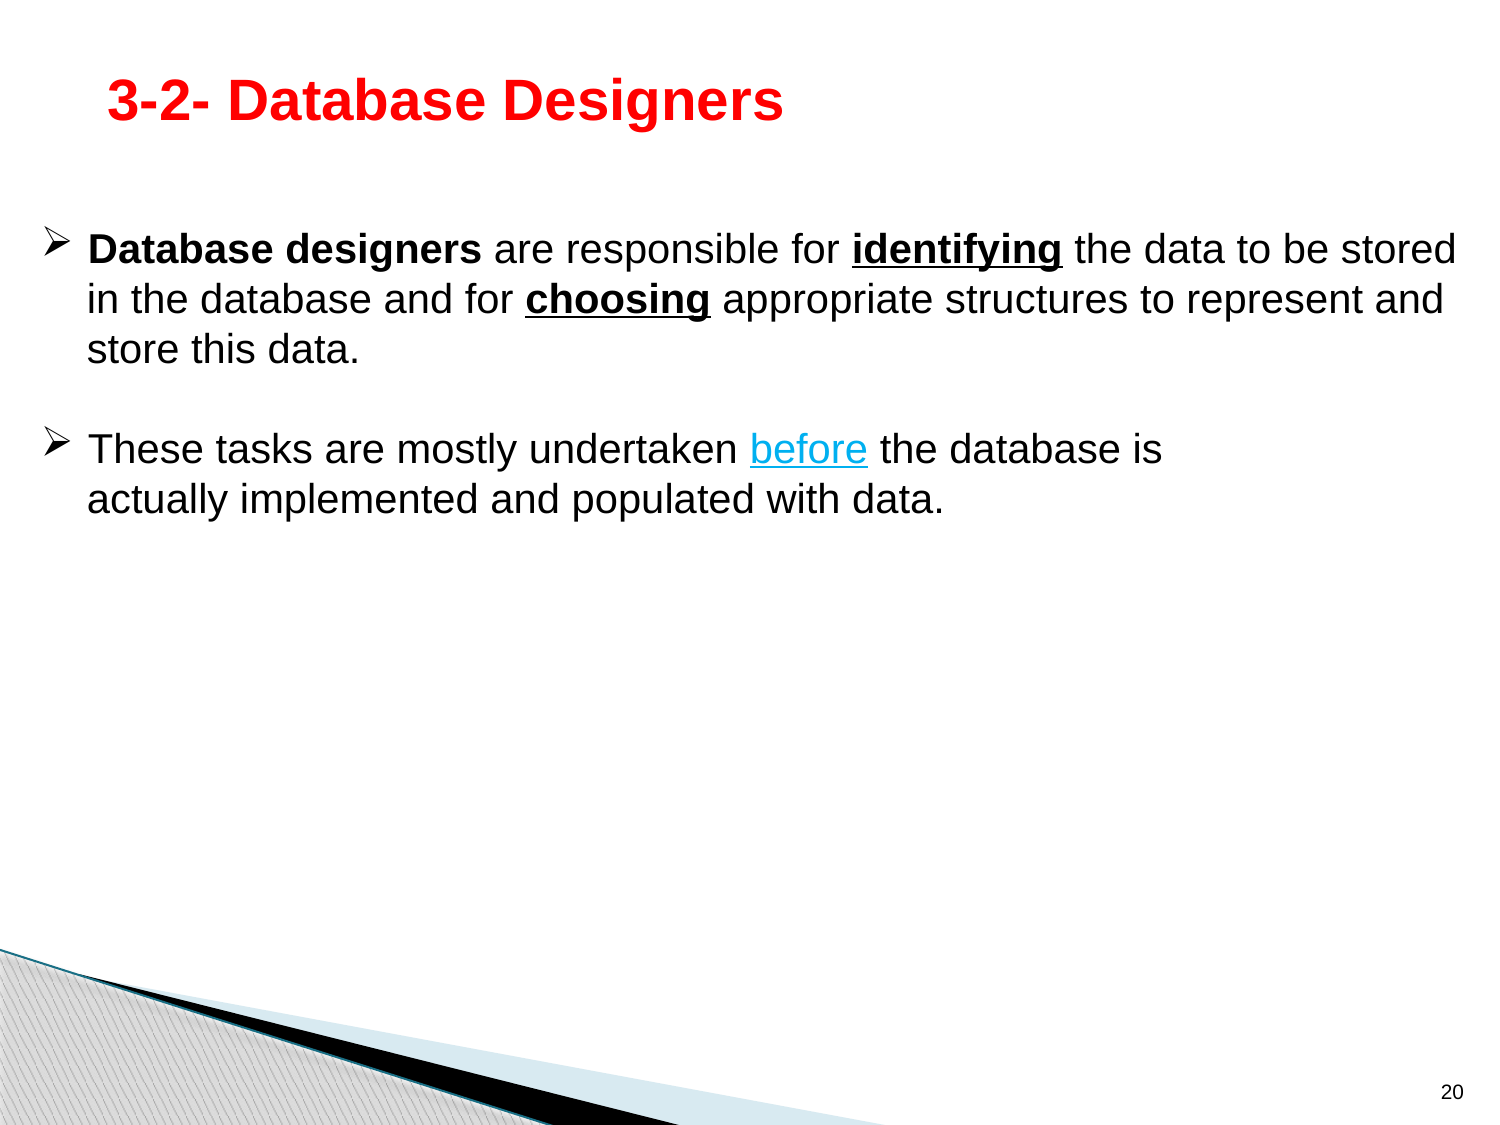

3-2- Database Designers
Database designers are responsible for identifying the data to be stored
    in the database and for choosing appropriate structures to represent and
    store this data.

These tasks are mostly undertaken before the database is
    actually implemented and populated with data.

20